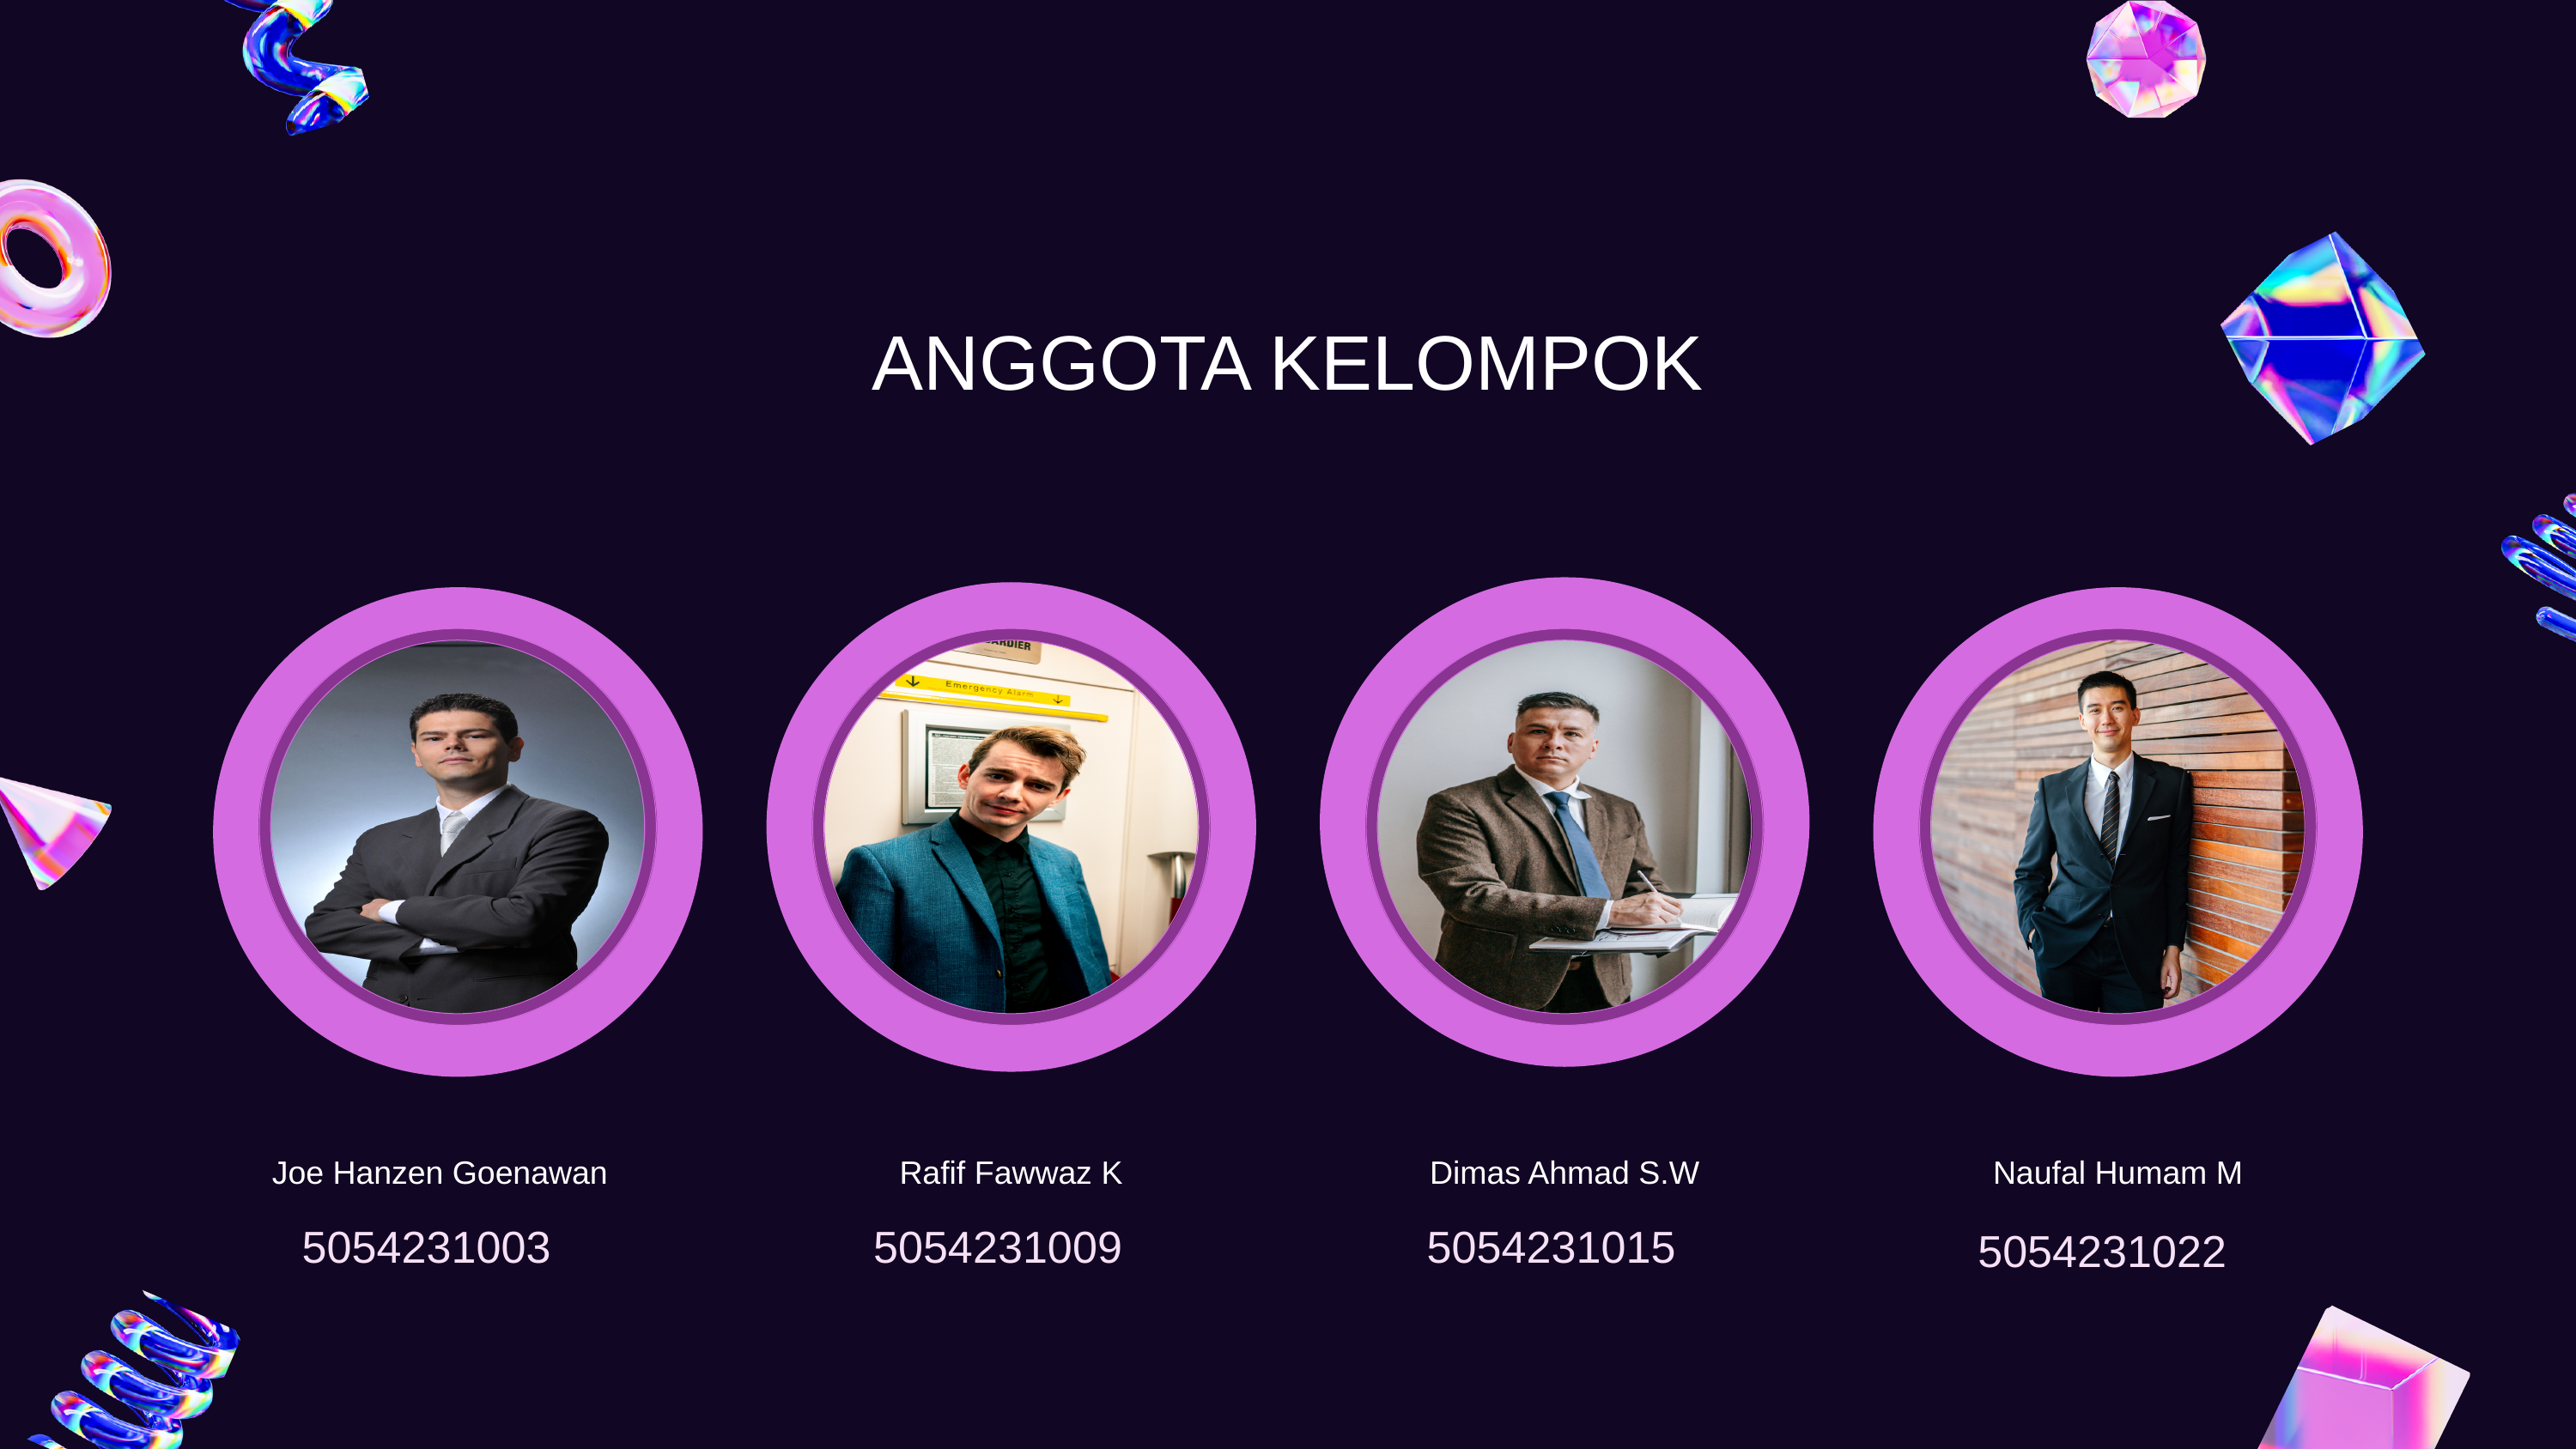

ANGGOTA KELOMPOK

Joe Hanzen Goenawan
Rafif Fawwaz K
Dimas Ahmad S.W
Naufal Humam M
5054231003
5054231009
5054231015
5054231022